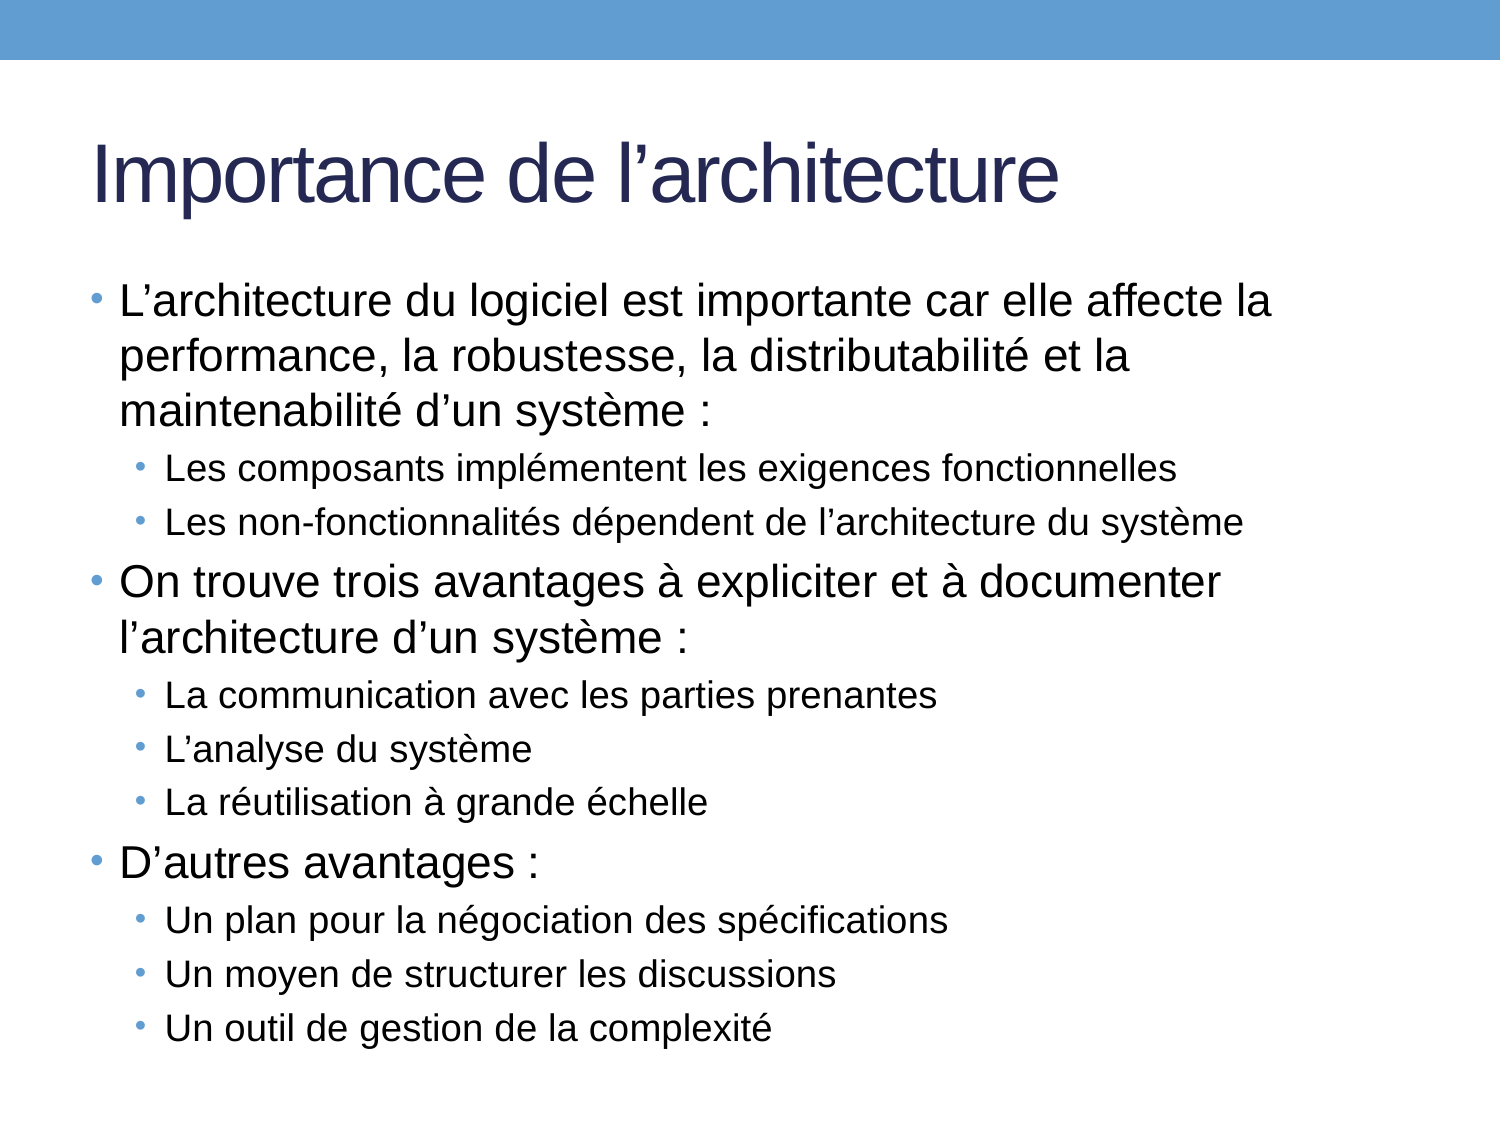

# Importance de l’architecture
L’architecture du logiciel est importante car elle affecte la performance, la robustesse, la distributabilité et la maintenabilité d’un système :
Les composants implémentent les exigences fonctionnelles
Les non-fonctionnalités dépendent de l’architecture du système
On trouve trois avantages à expliciter et à documenter l’architecture d’un système :
La communication avec les parties prenantes
L’analyse du système
La réutilisation à grande échelle
D’autres avantages :
Un plan pour la négociation des spécifications
Un moyen de structurer les discussions
Un outil de gestion de la complexité